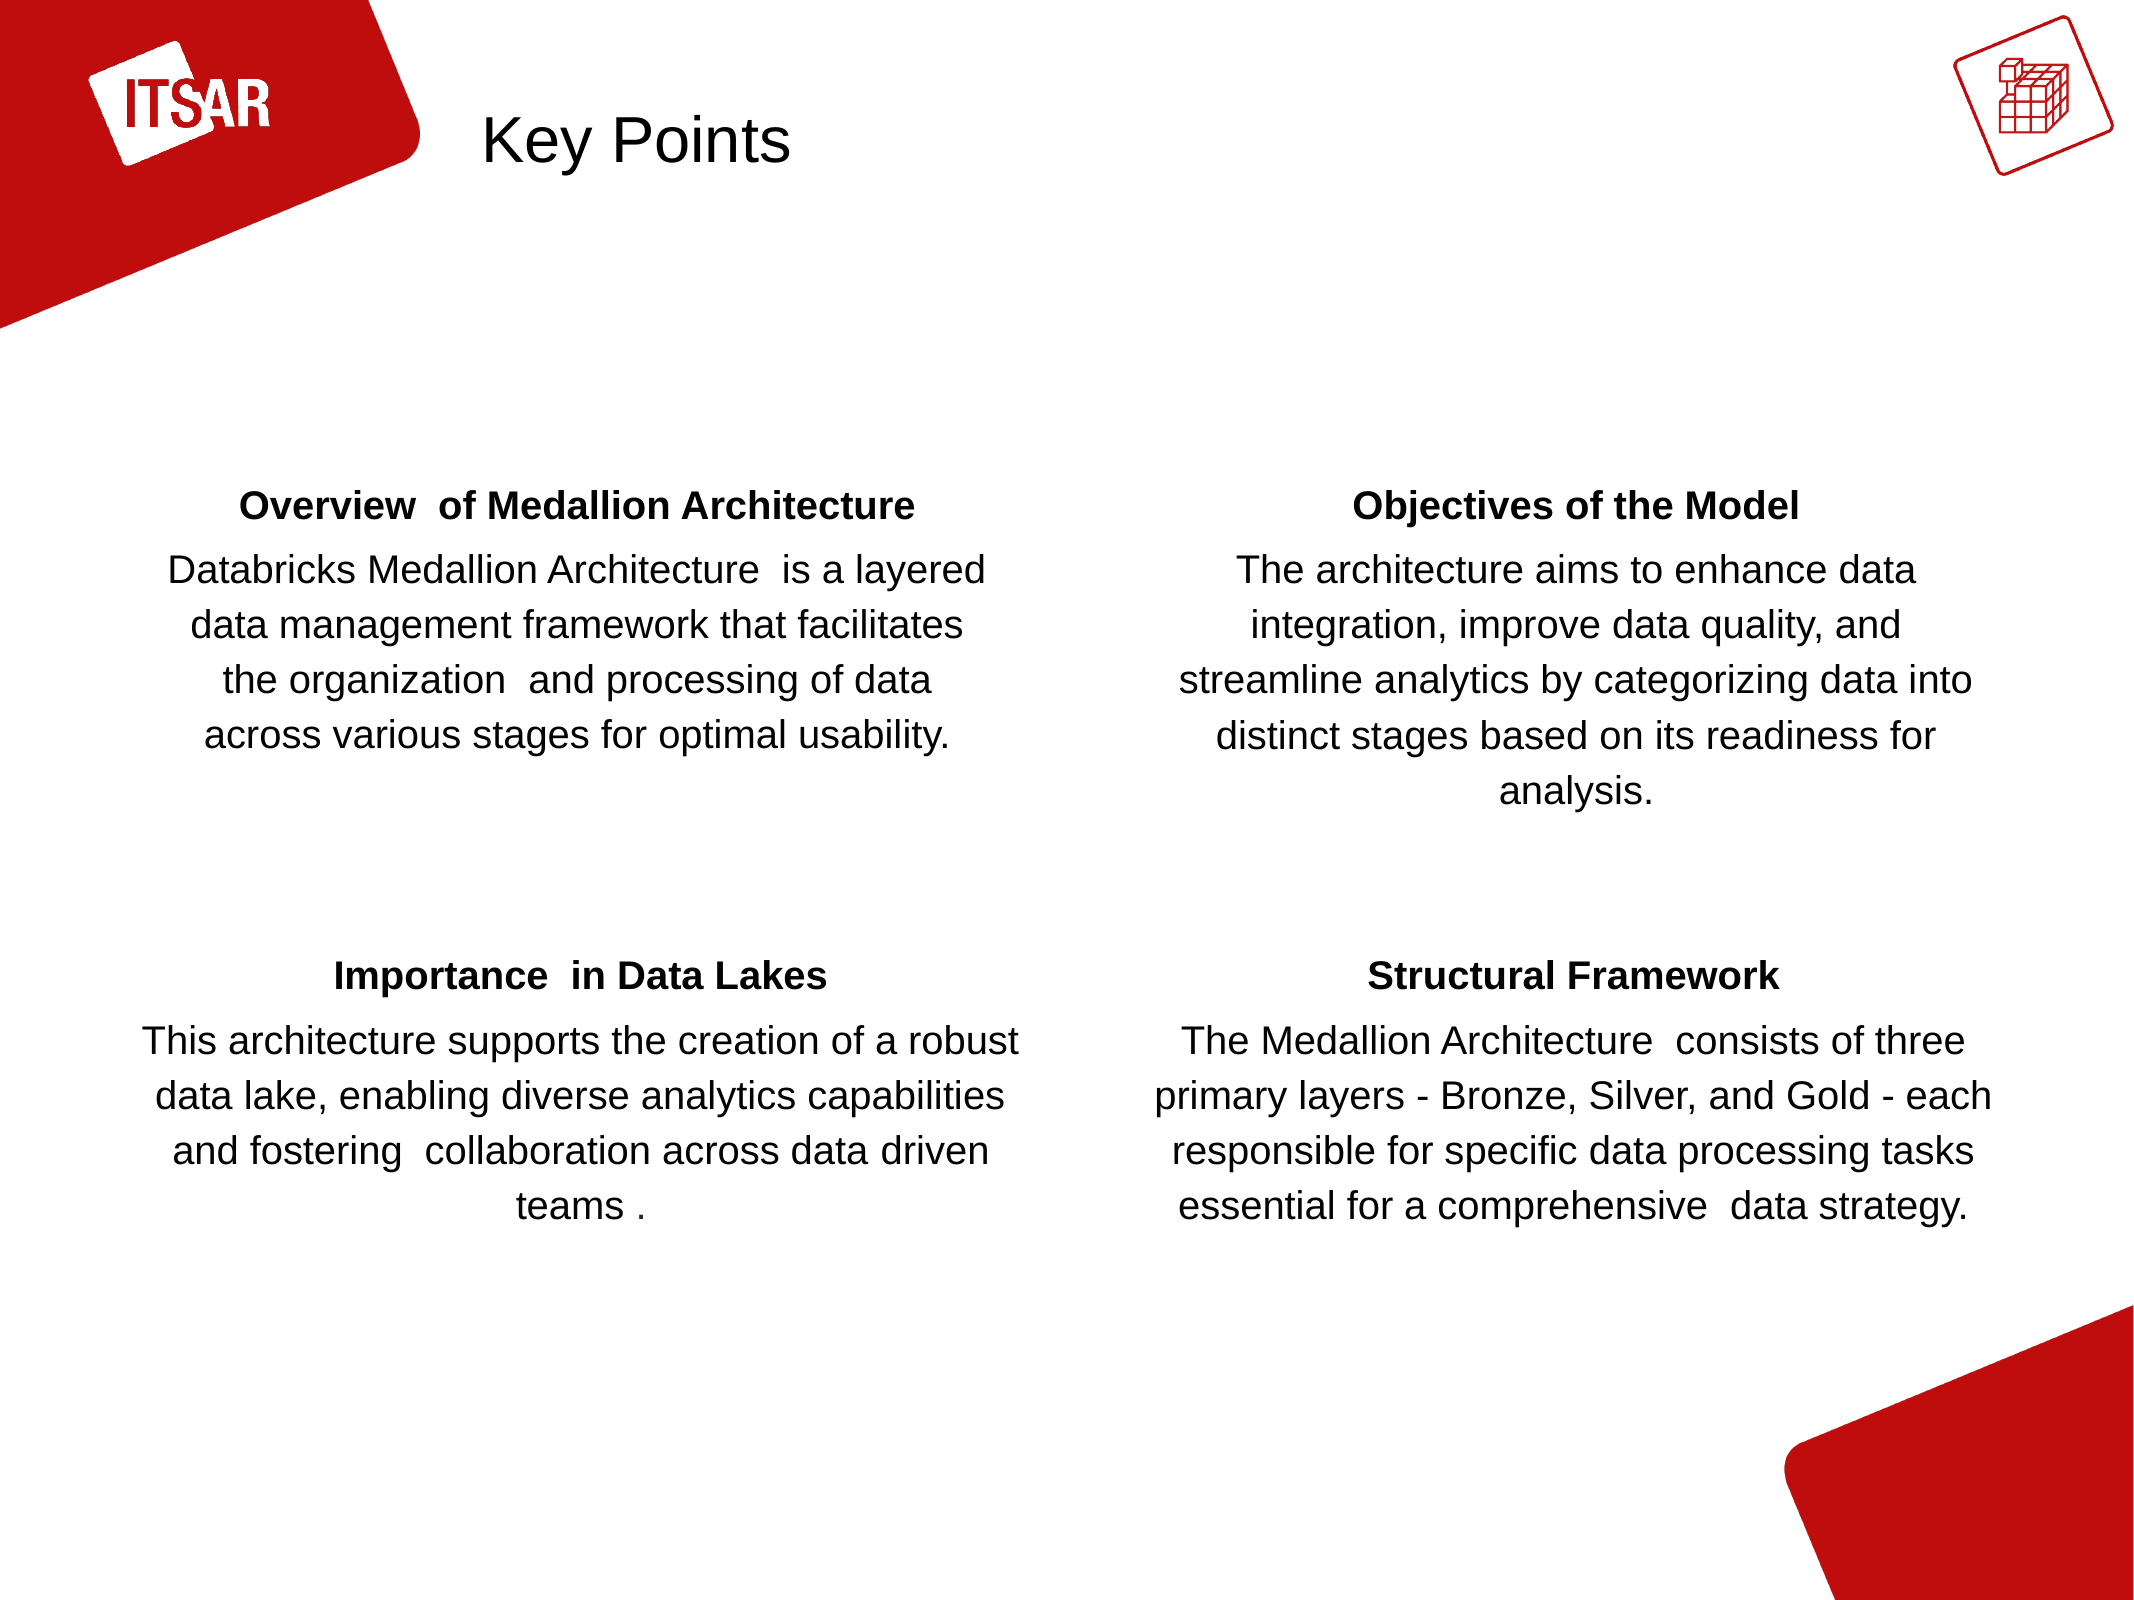

Key Points
Overview  of Medallion Architecture
Databricks Medallion Architecture  is a layered data management framework that facilitates the organization  and processing of data across various stages for optimal usability.
Objectives of the Model
The architecture aims to enhance data integration, improve data quality, and streamline analytics by categorizing data into distinct stages based on its readiness for analysis.
Importance  in Data Lakes
This architecture supports the creation of a robust data lake, enabling diverse analytics capabilities and fostering  collaboration across data­ driven teams .
Structural Framework
The Medallion Architecture  consists of three primary layers - Bronze, Silver, and Gold - each responsible for specific data processing tasks essential for a comprehensive  data strategy.